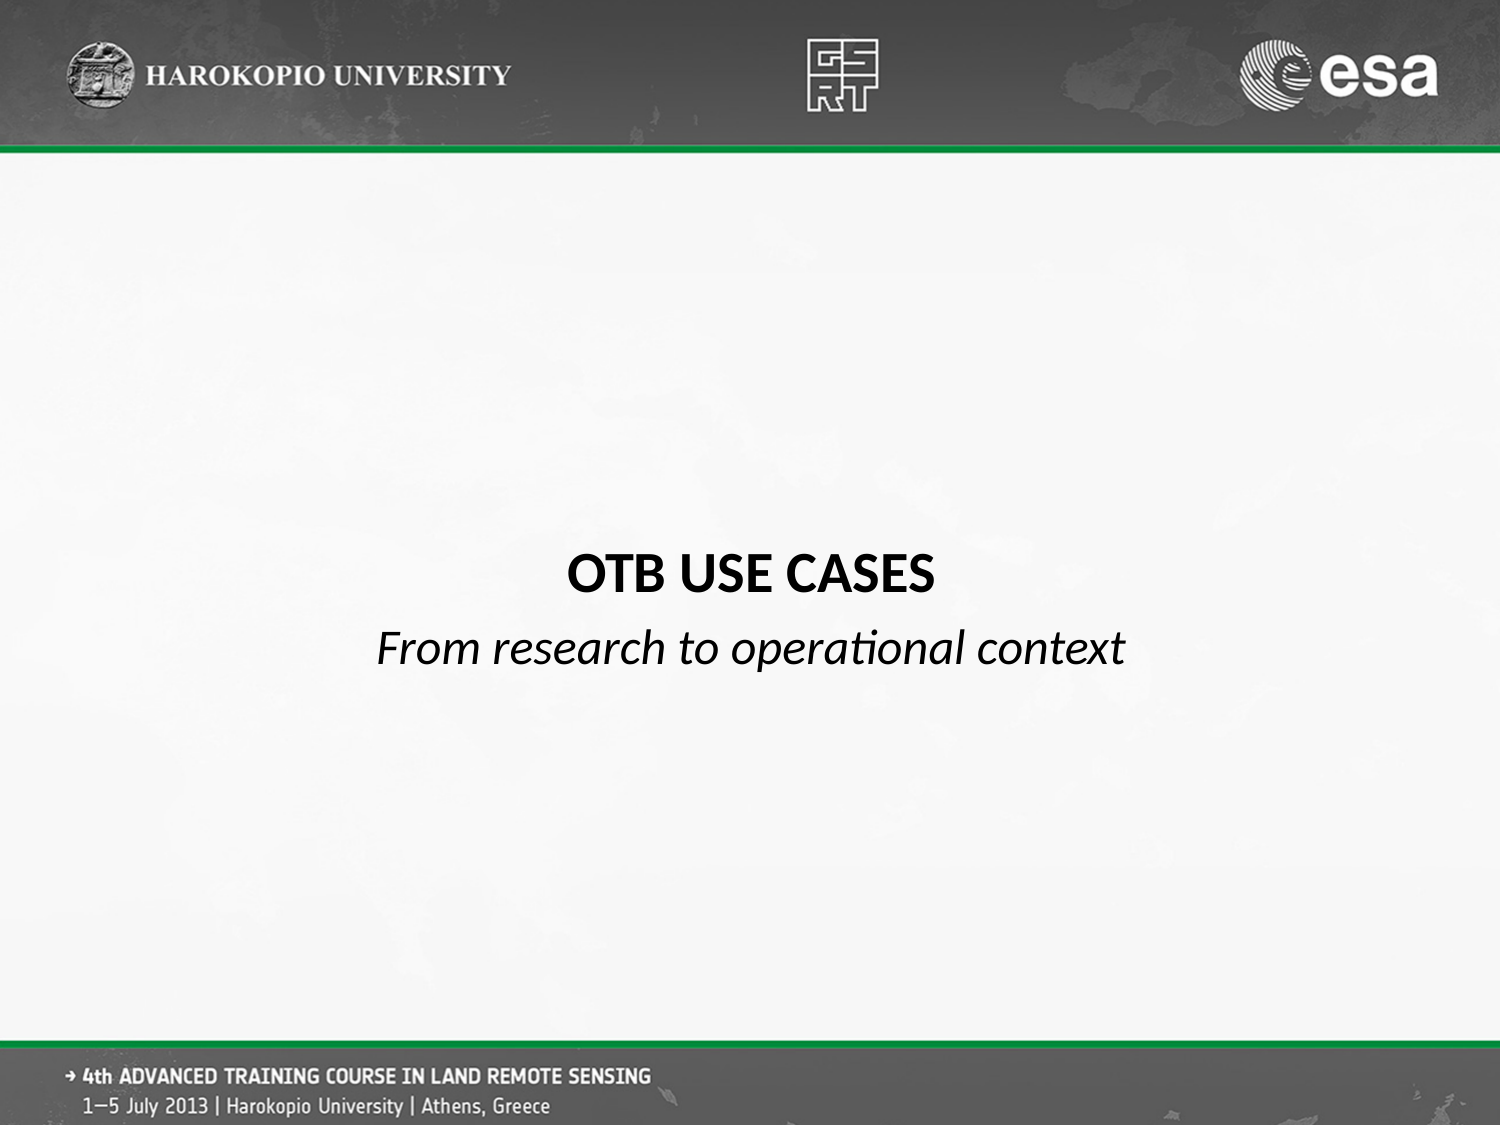

OTB USE CASES
From research to operational context